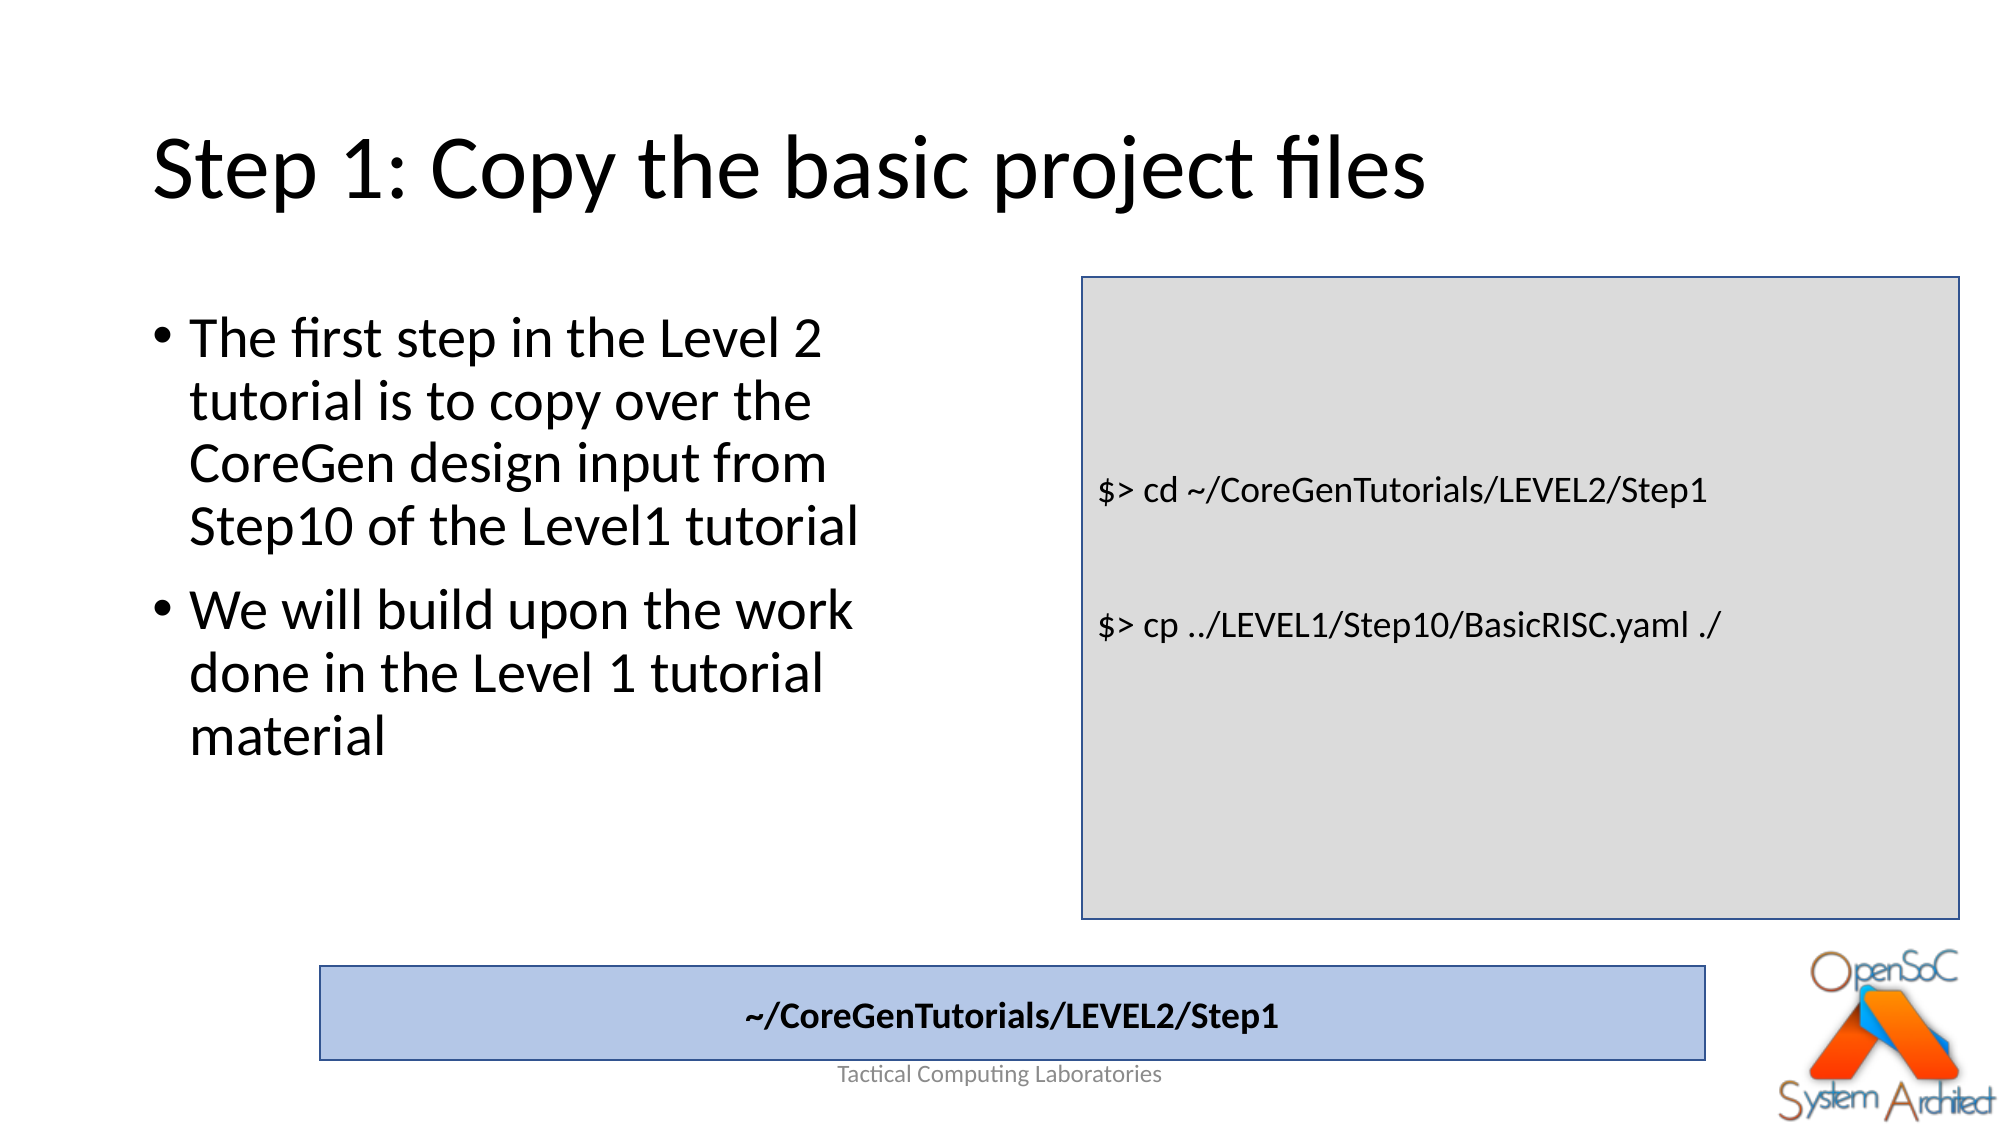

# Step 1: Copy the basic project files

$> cd ~/CoreGenTutorials/LEVEL2/Step1

$> cp ../LEVEL1/Step10/BasicRISC.yaml ./

The first step in the Level 2 tutorial is to copy over the CoreGen design input from Step10 of the Level1 tutorial
We will build upon the work done in the Level 1 tutorial material

~/CoreGenTutorials/LEVEL2/Step1
Tactical Computing Laboratories